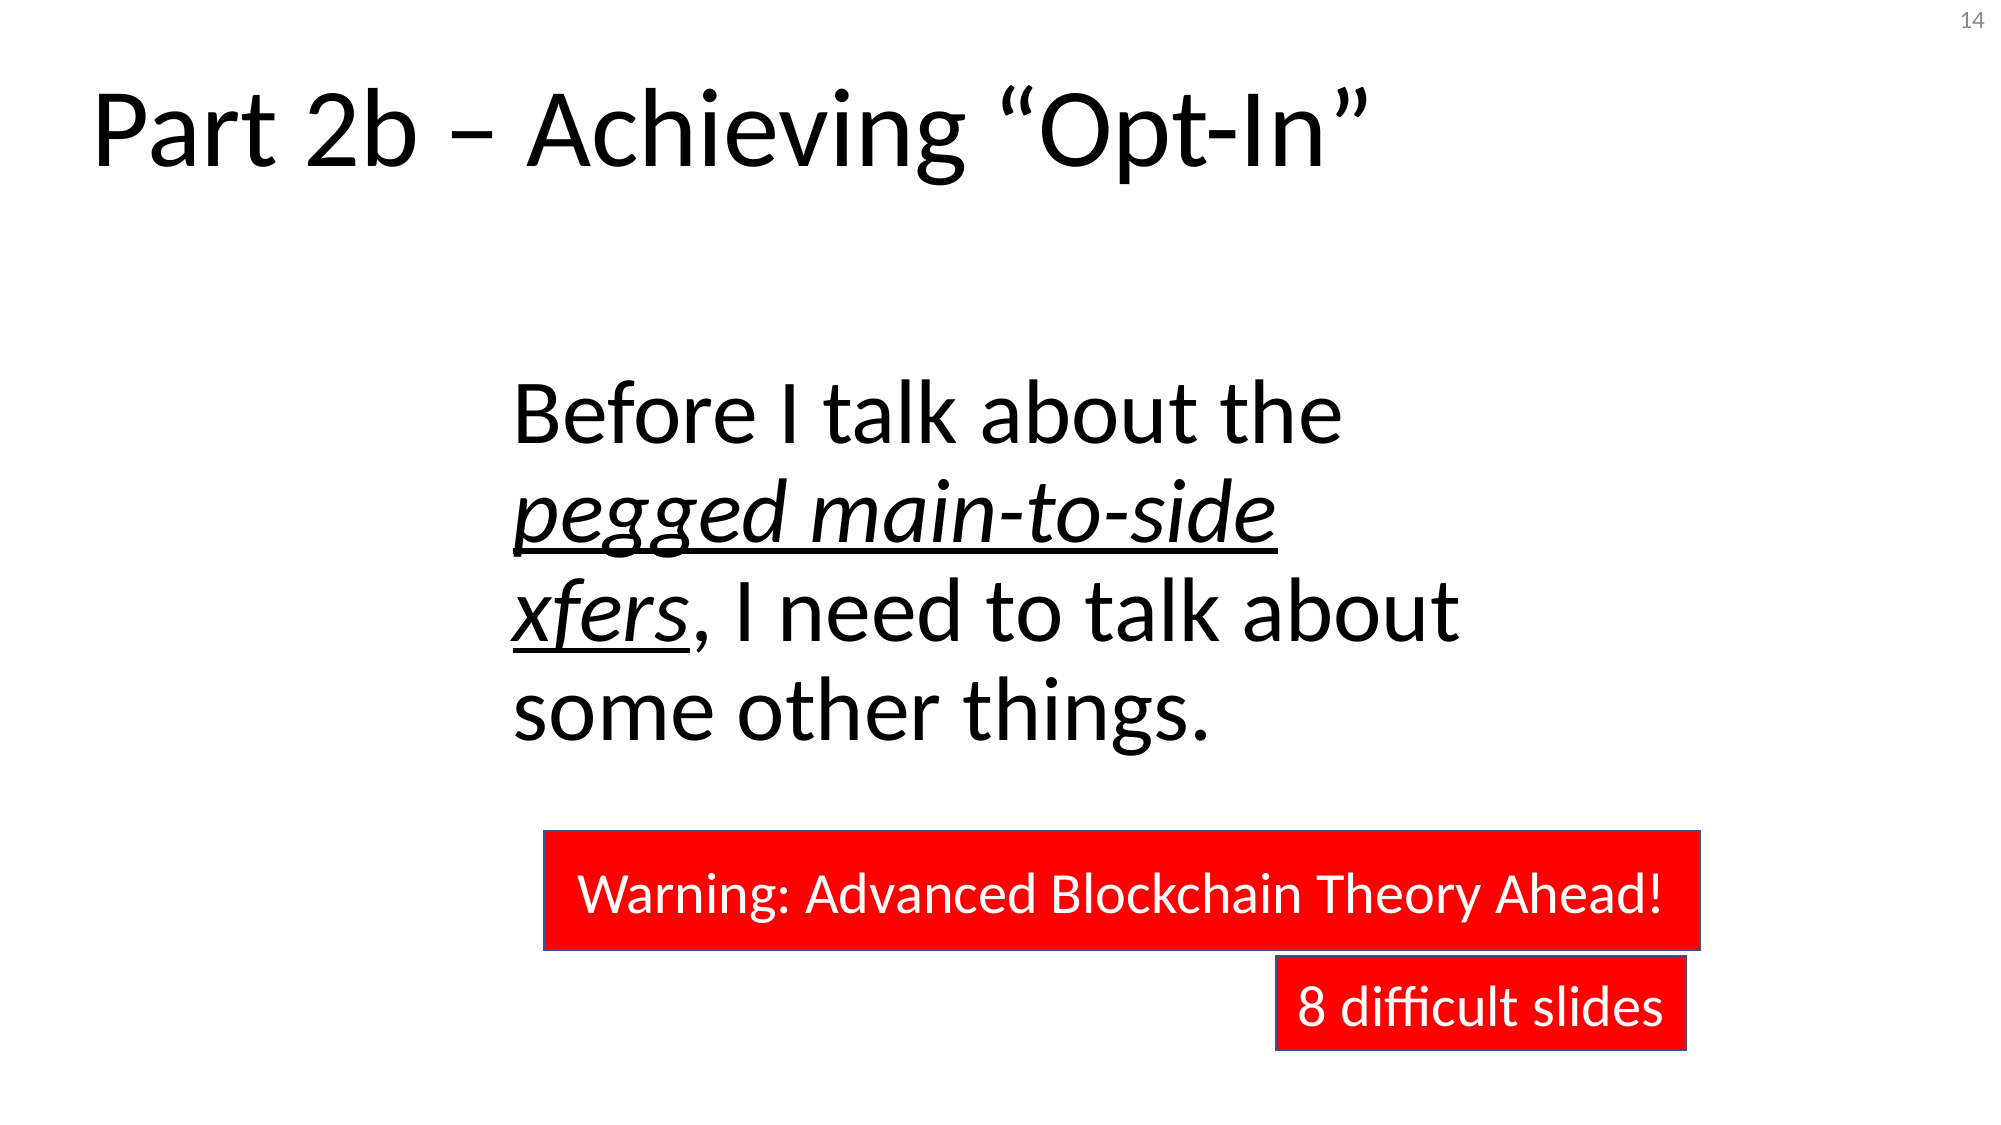

14
Part 2b – Achieving “Opt-In”
# Before I talk about the pegged main-to-side xfers, I need to talk about some other things.
Warning: Advanced Blockchain Theory Ahead!
8 difficult slides